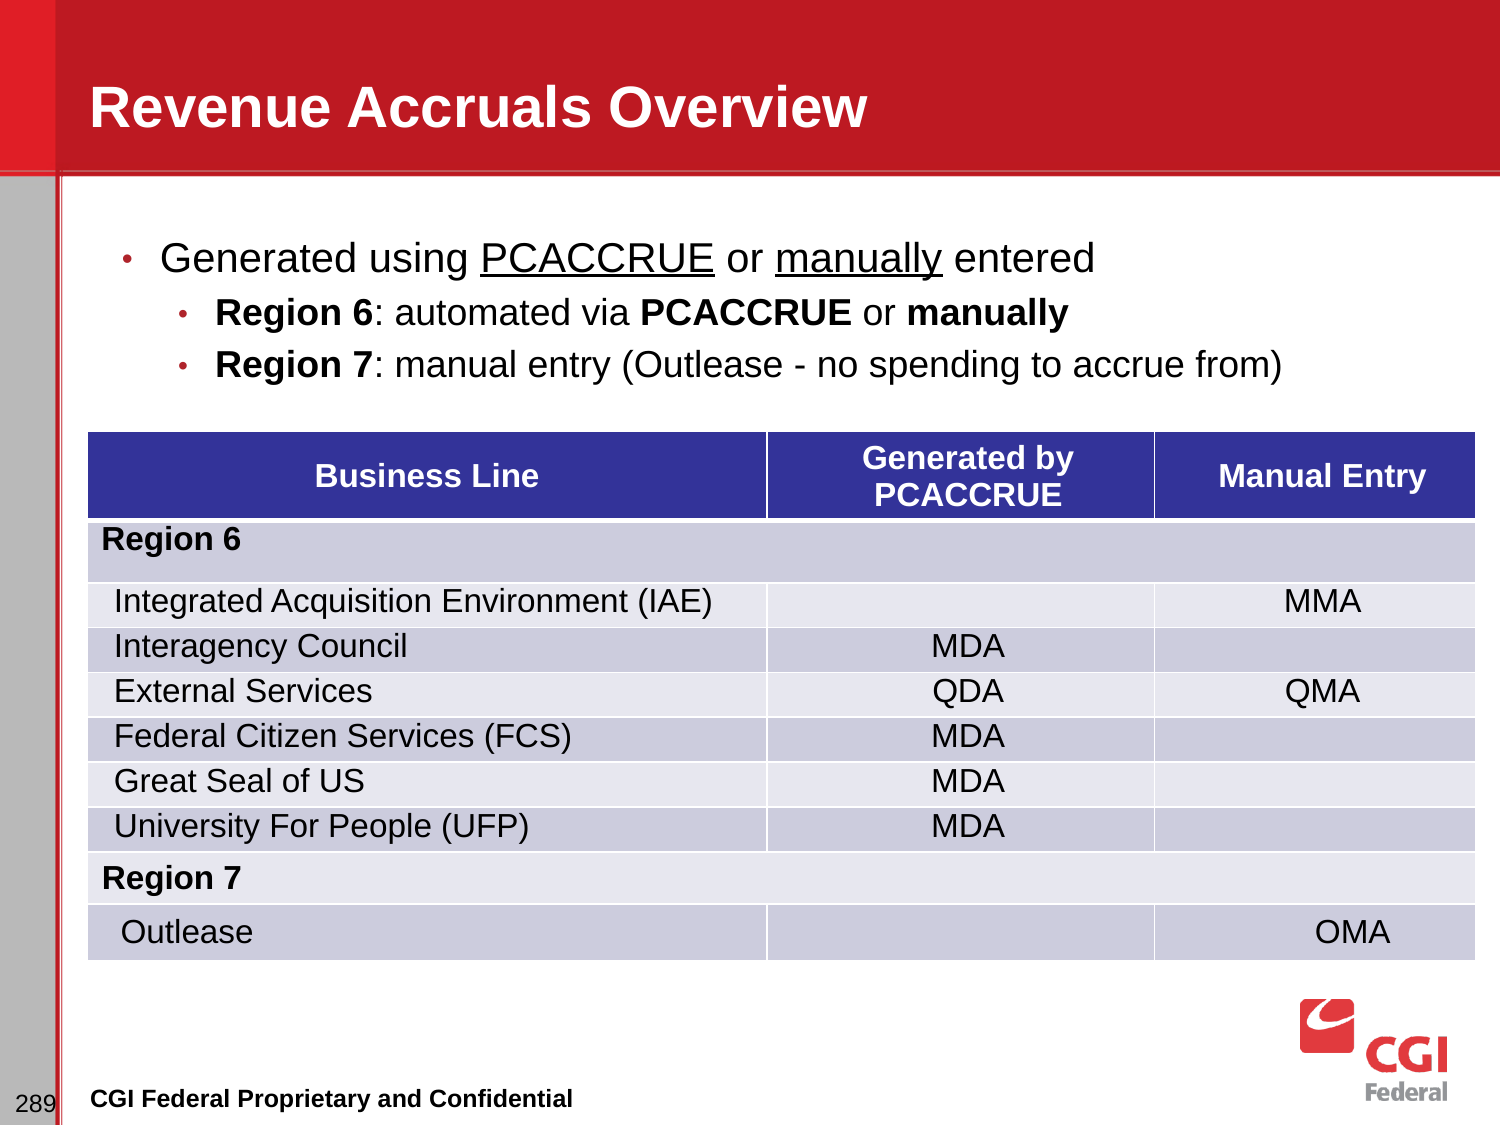

# Revenue Accruals Overview
Generated using PCACCRUE or manually entered
Region 6: automated via PCACCRUE or manually
Region 7: manual entry (Outlease - no spending to accrue from)
| Business Line | Generated by PCACCRUE | Manual Entry |
| --- | --- | --- |
| Region 6 |  |  |
| Integrated Acquisition Environment (IAE) |  | MMA |
| Interagency Council | MDA |  |
| External Services | QDA | QMA |
| Federal Citizen Services (FCS) | MDA |  |
| Great Seal of US | MDA |  |
| University For People (UFP) | MDA |  |
| Region 7 |  |  |
| Outlease |  | OMA |
CGI Federal Proprietary and Confidential
289